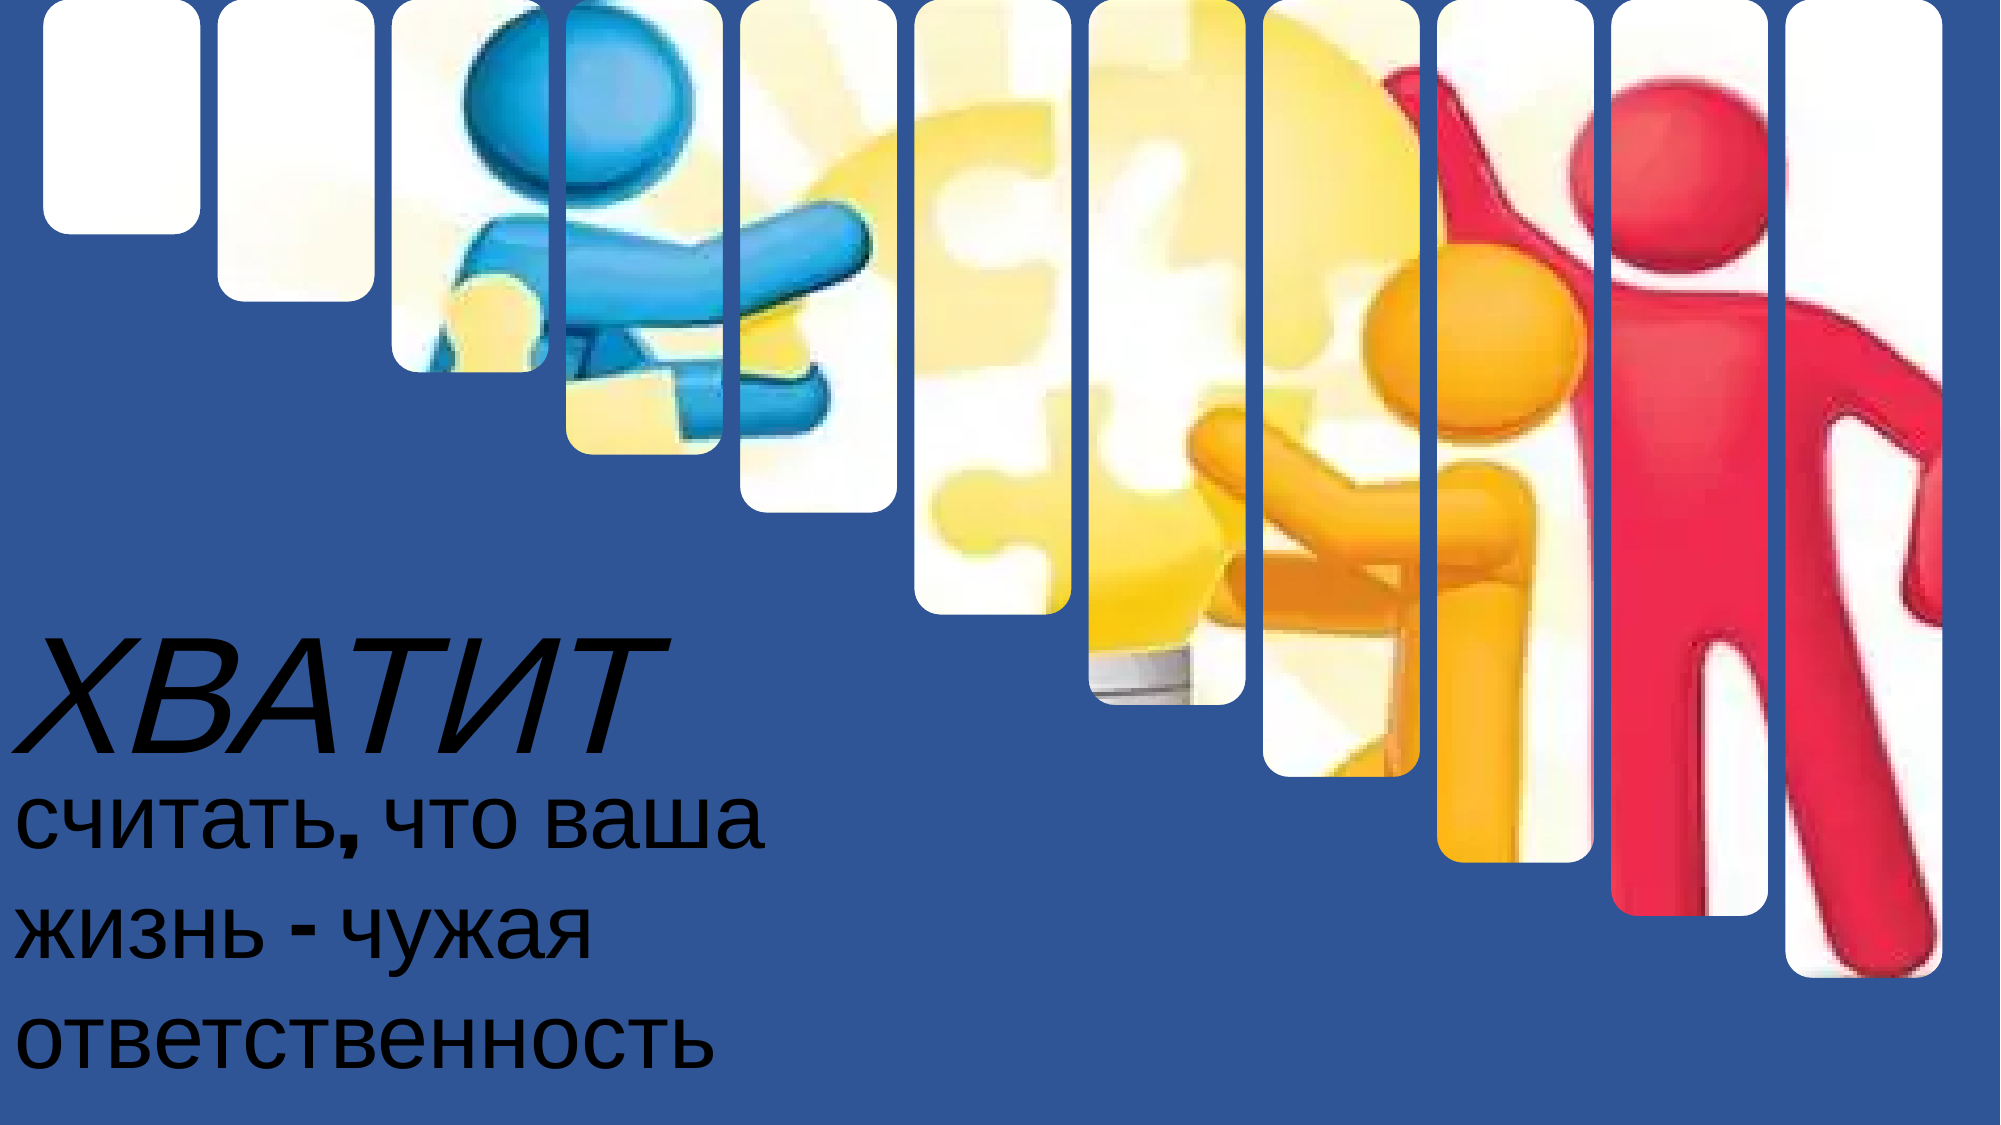

ХВАТИТ
считать, что ваша
жизнь – чужая ответственность